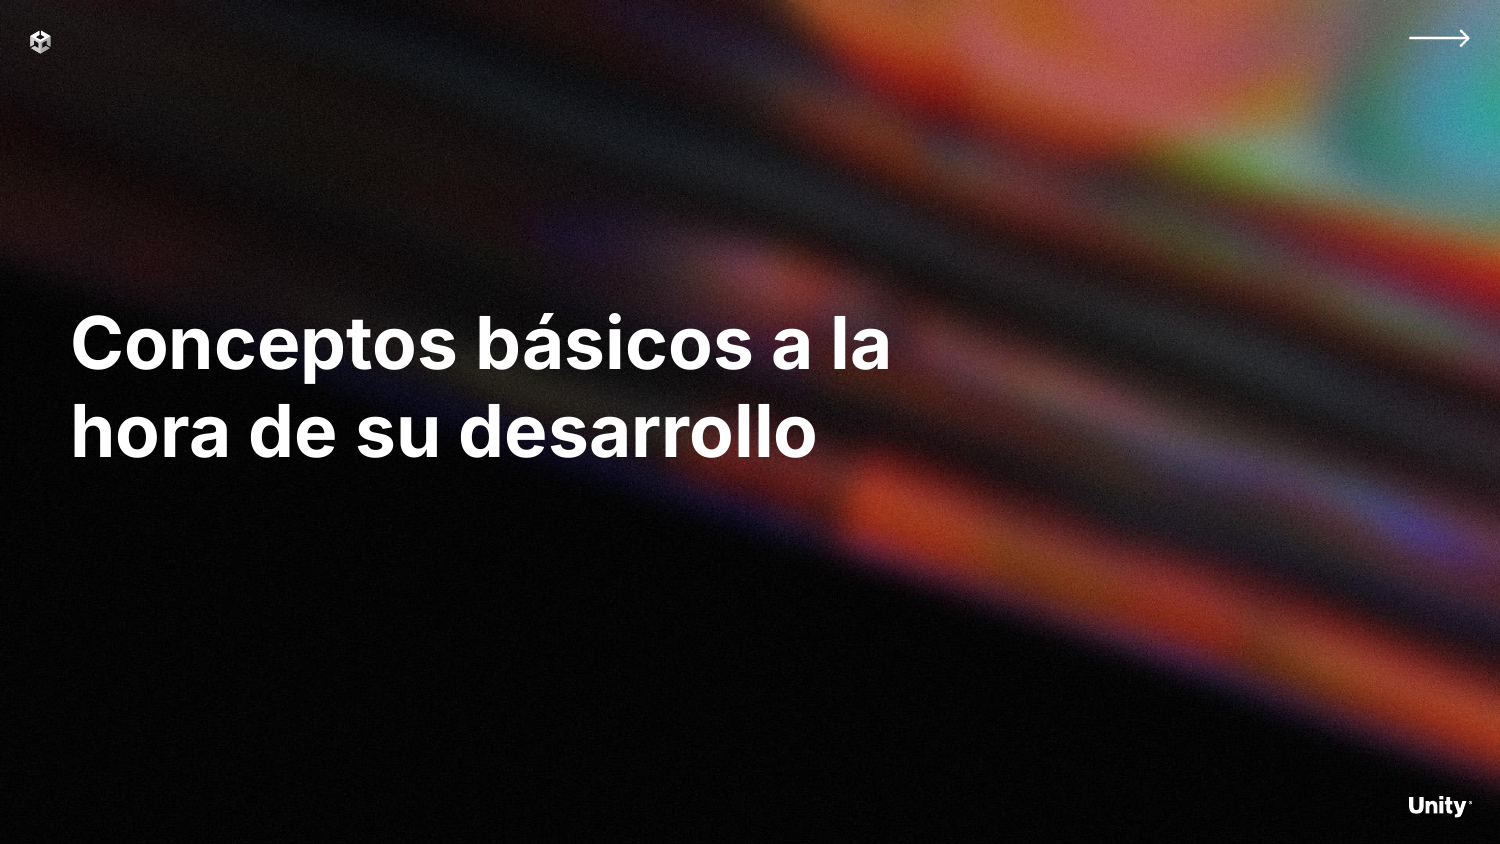

# Conceptos básicos a la hora de su desarrollo